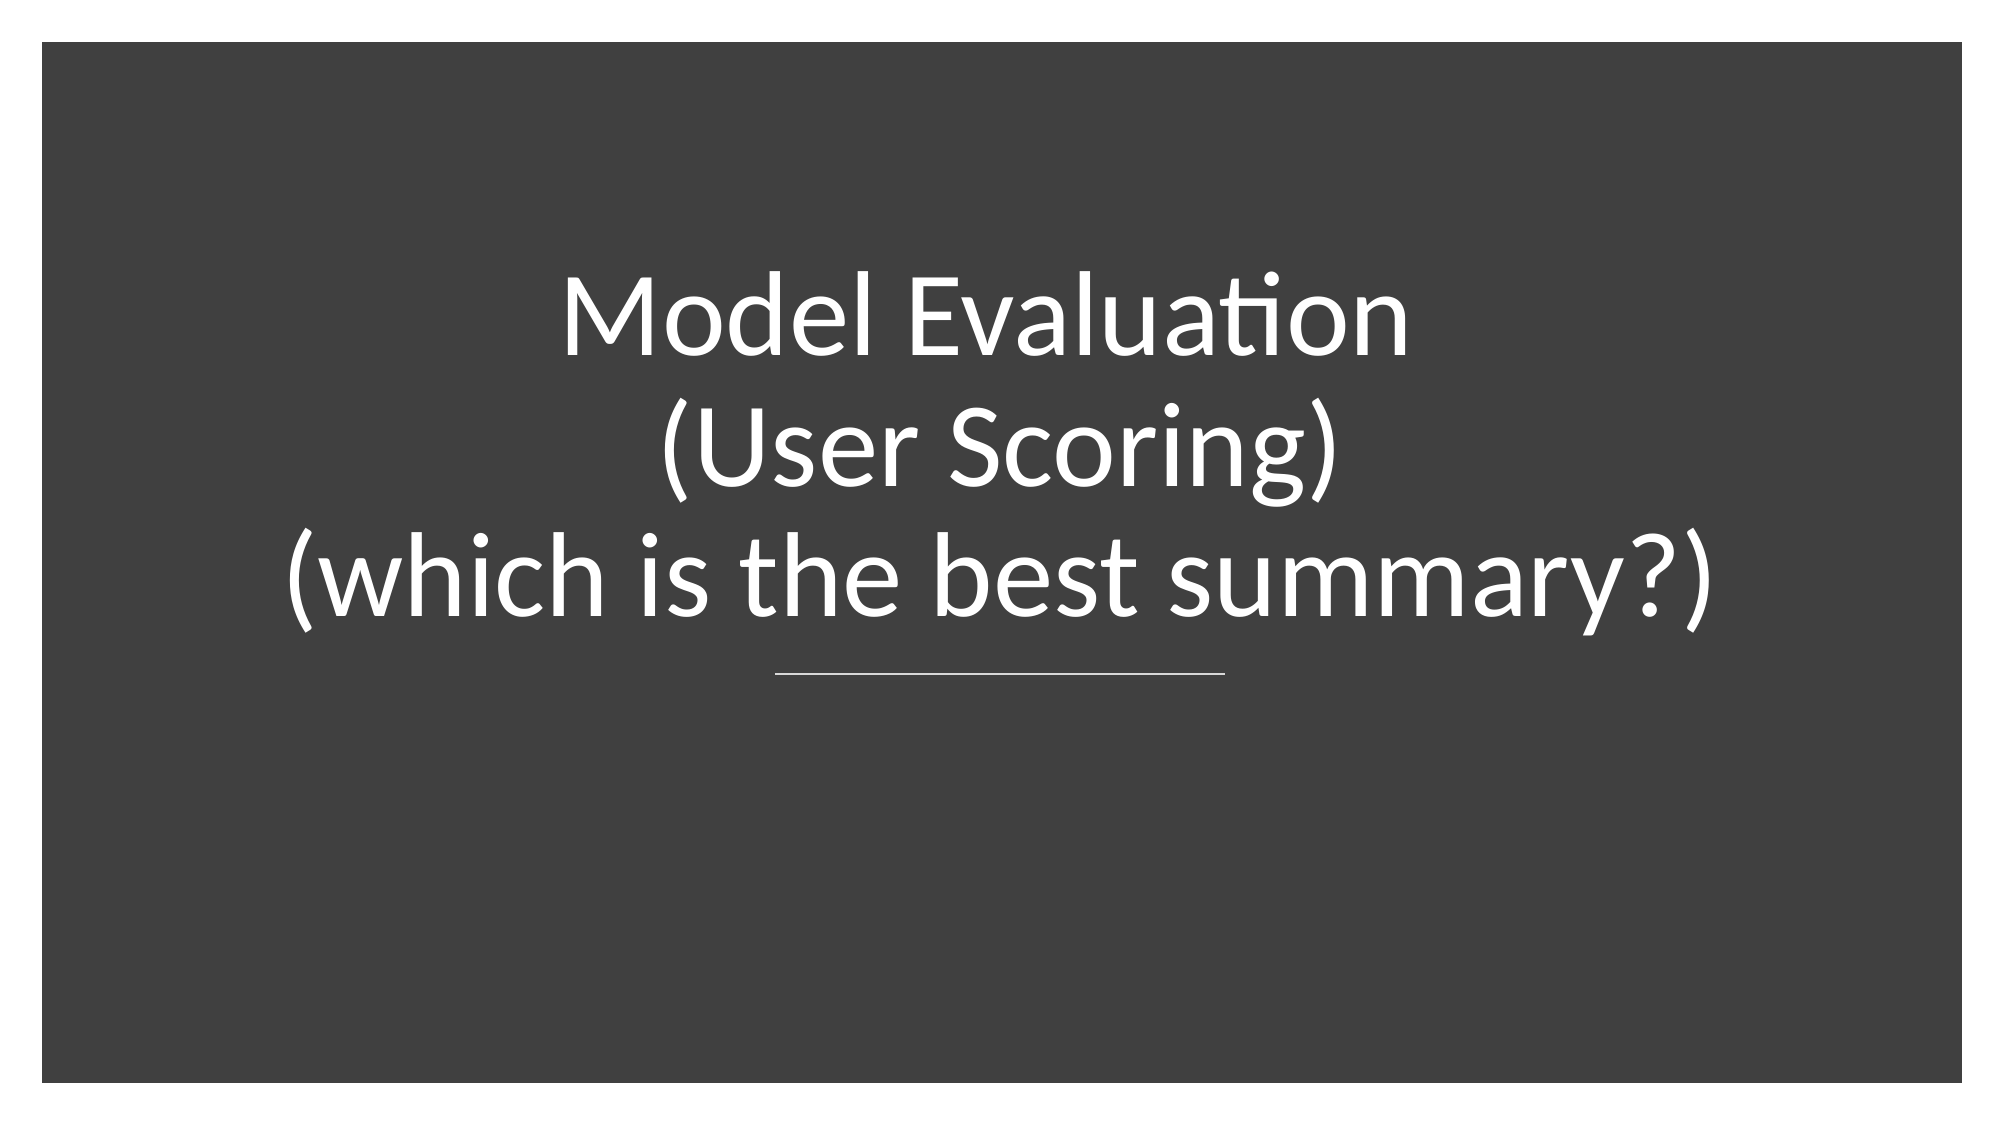

# Model Evaluation (User Scoring) (which is the best summary?)